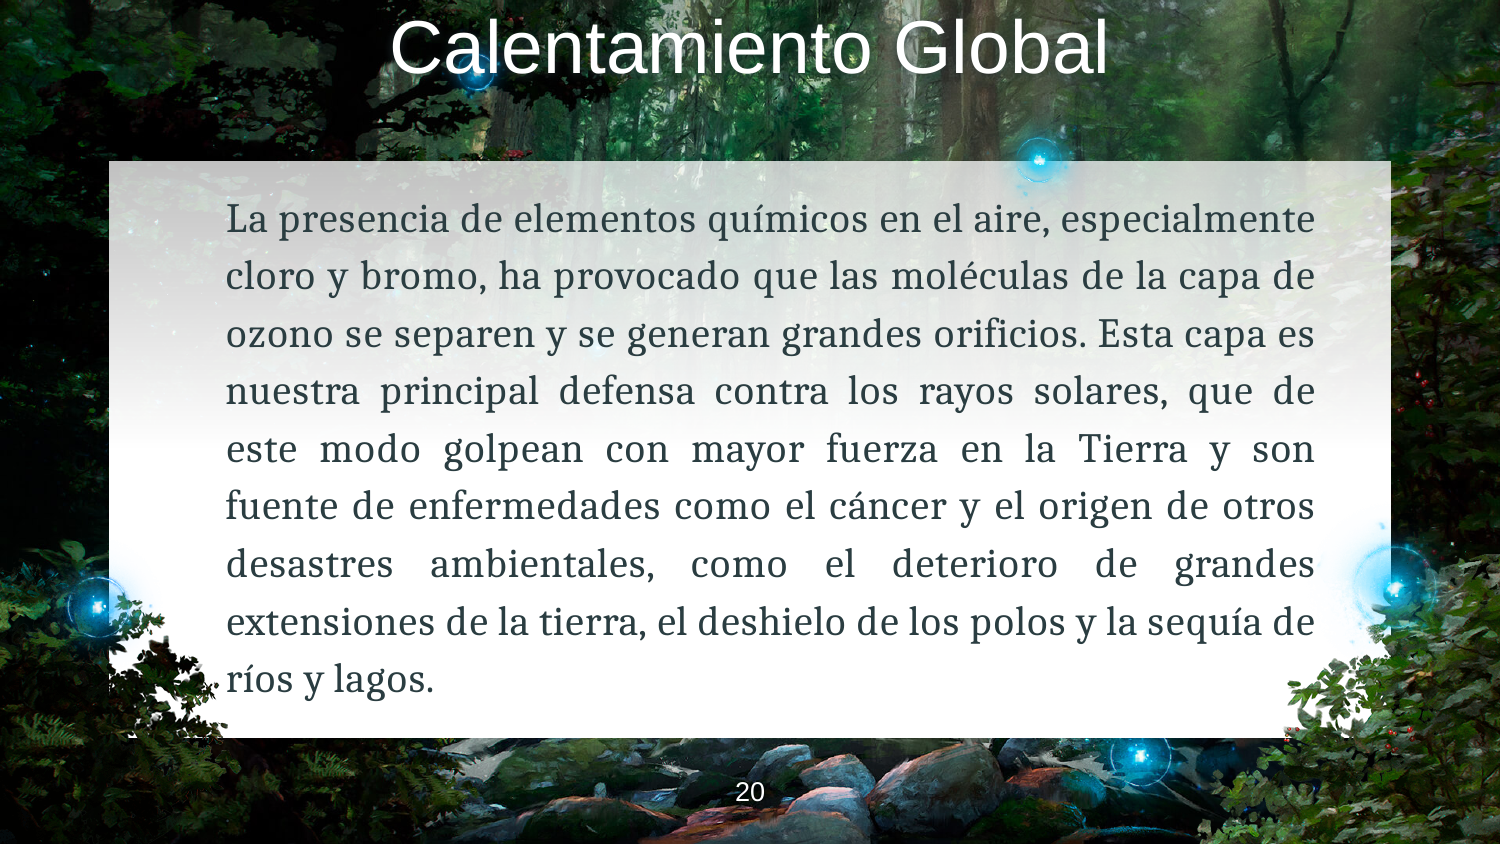

# Calentamiento Global

La presencia de elementos químicos en el aire, especialmente cloro y bromo, ha provocado que las moléculas de la capa de ozono se separen y se generan grandes orificios. Esta capa es nuestra principal defensa contra los rayos solares, que de este modo golpean con mayor fuerza en la Tierra y son fuente de enfermedades como el cáncer y el origen de otros desastres ambientales, como el deterioro de grandes extensiones de la tierra, el deshielo de los polos y la sequía de ríos y lagos.

.
20